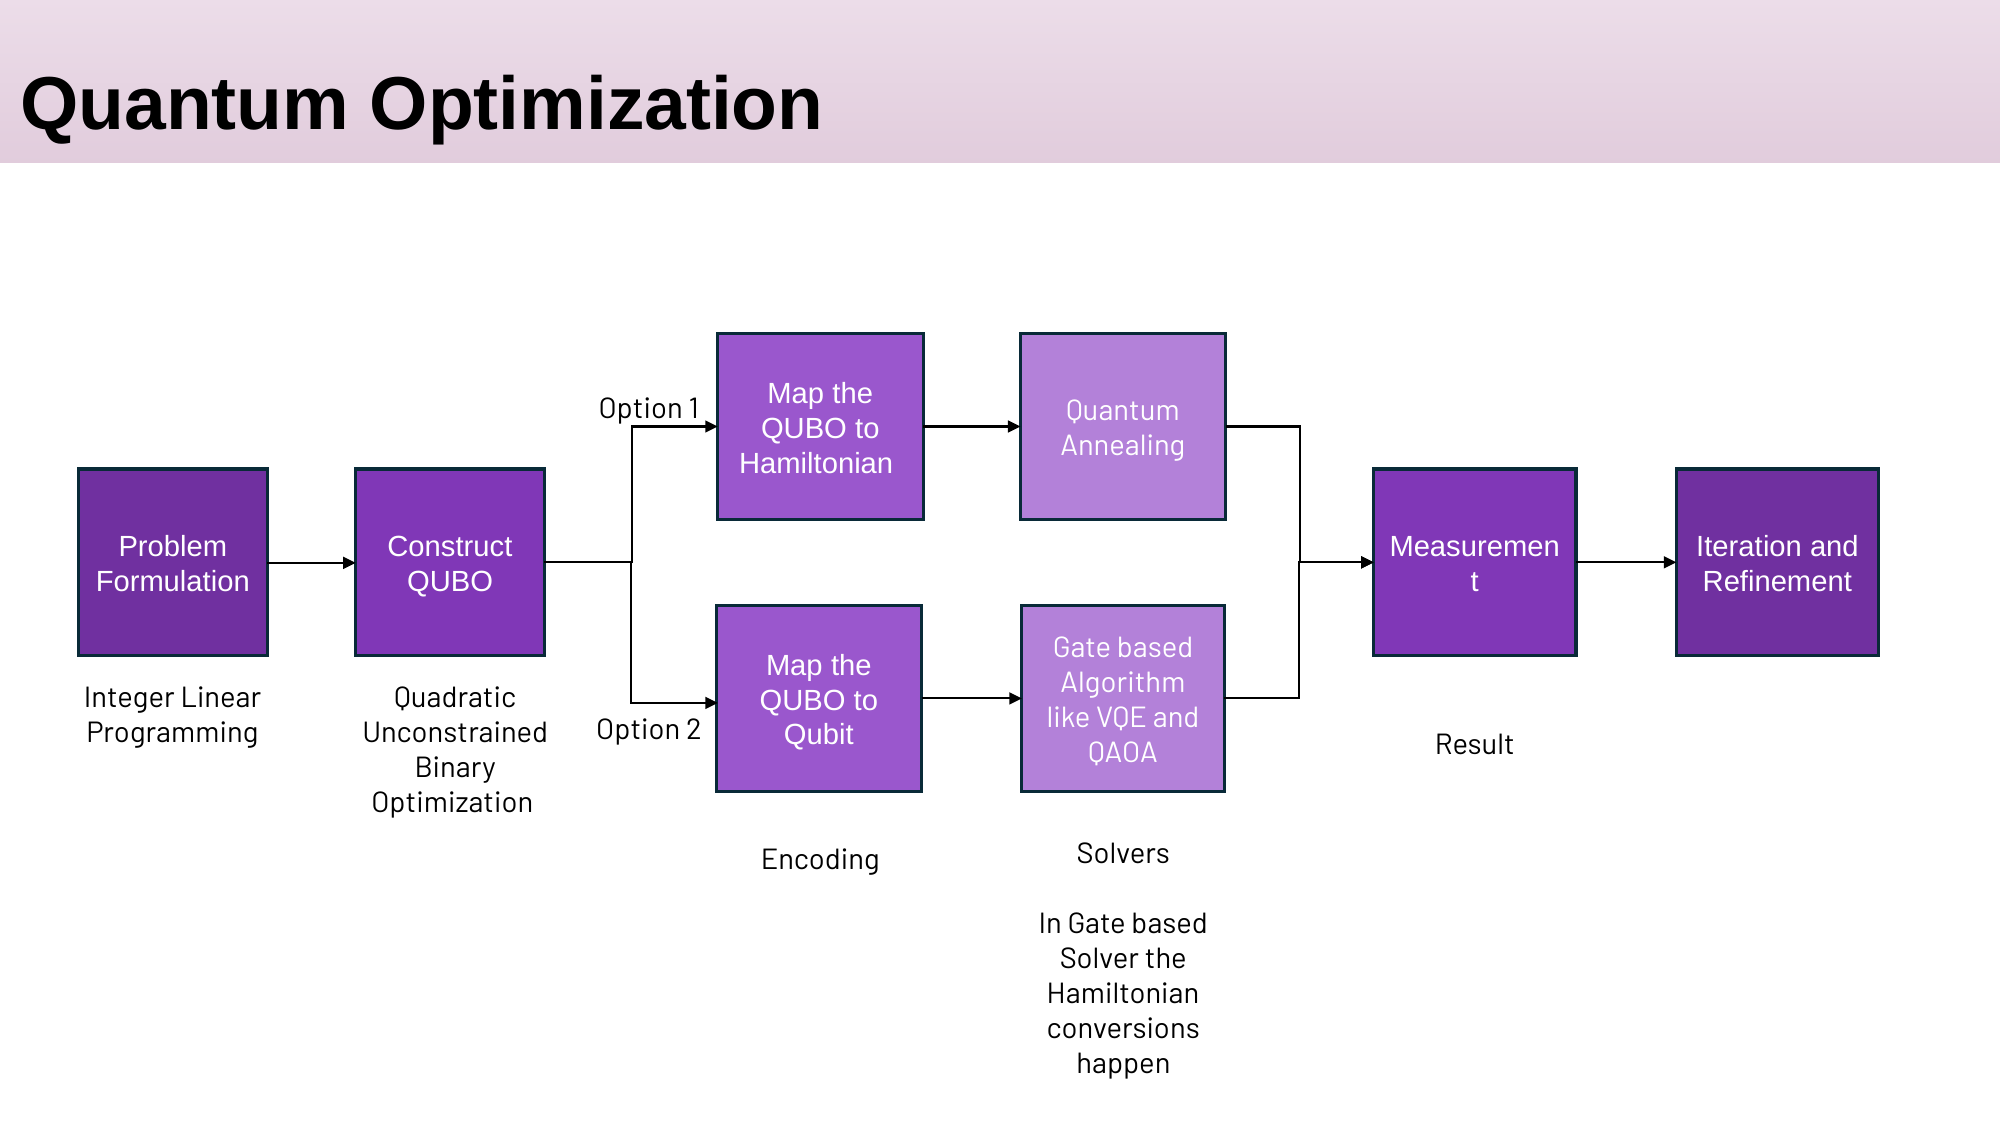

Quantum Optimization
Map the QUBO to Hamiltonian
Quantum Annealing
Problem Formulation
Measurement
Iteration and Refinement
Map the QUBO to Qubit
Gate based Algorithm like VQE and QAOA
Construct QUBO
Option 1
Integer Linear Programming
Quadratic Unconstrained Binary Optimization
Option 2
Result
Solvers
In Gate based Solver the Hamiltonian conversions happen
Encoding